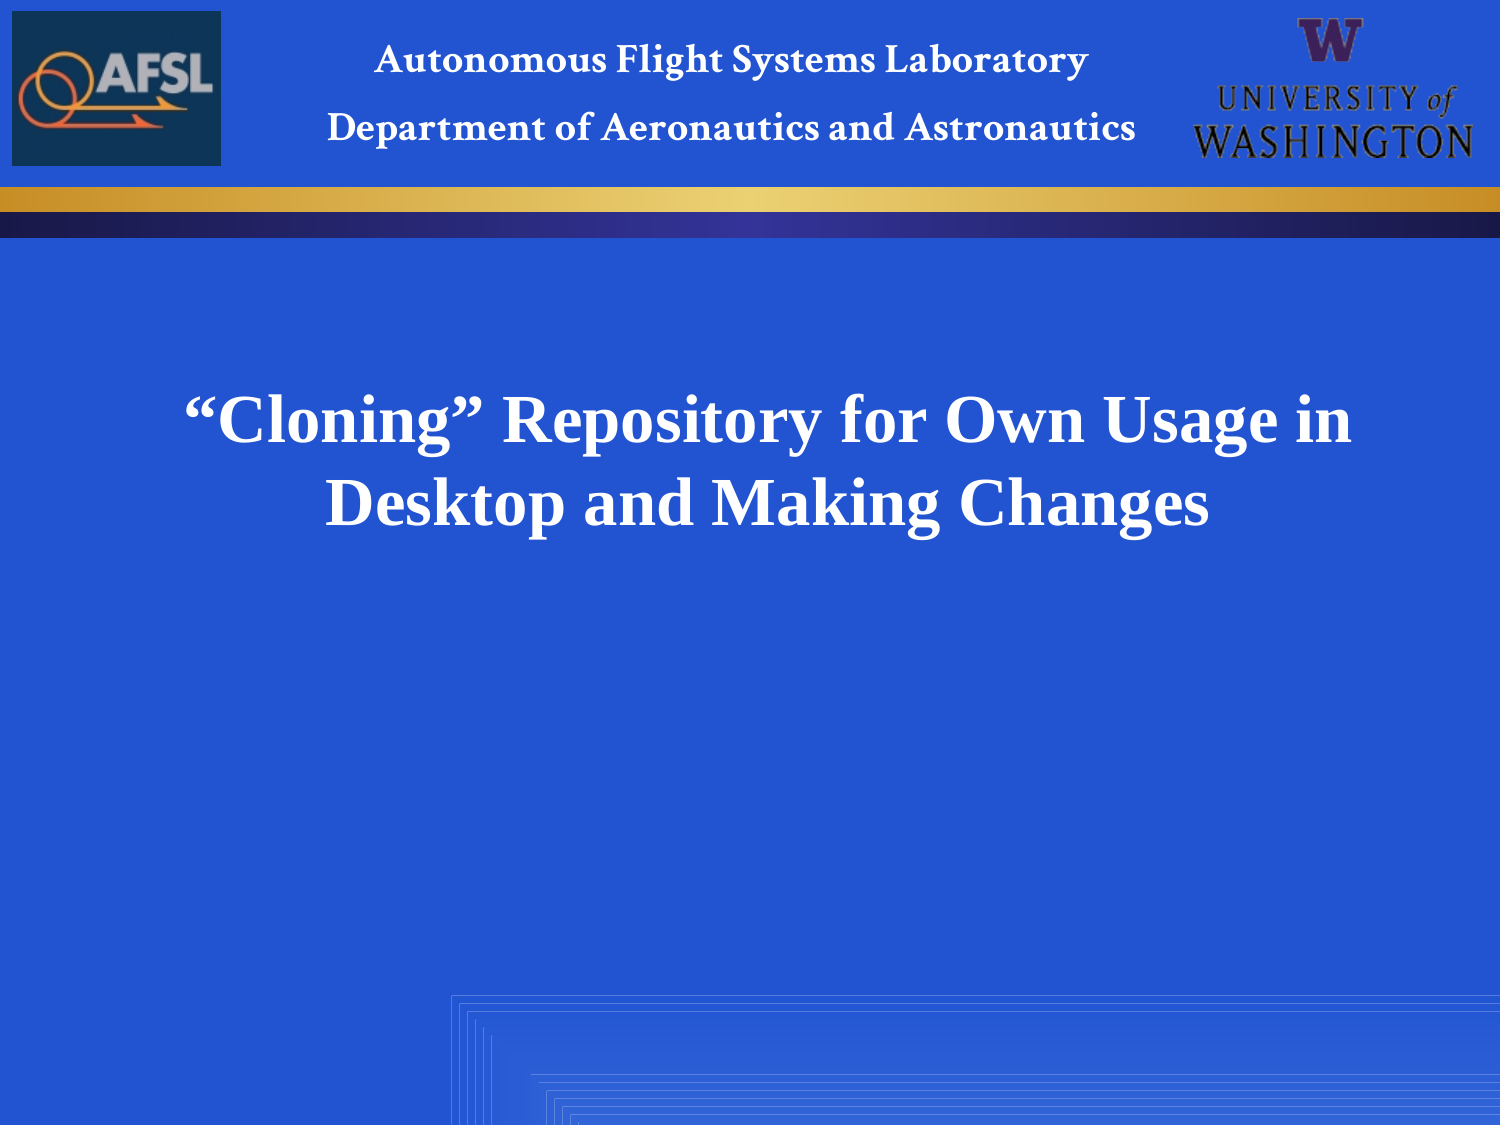

# “Cloning” Repository for Own Usage in Desktop and Making Changes